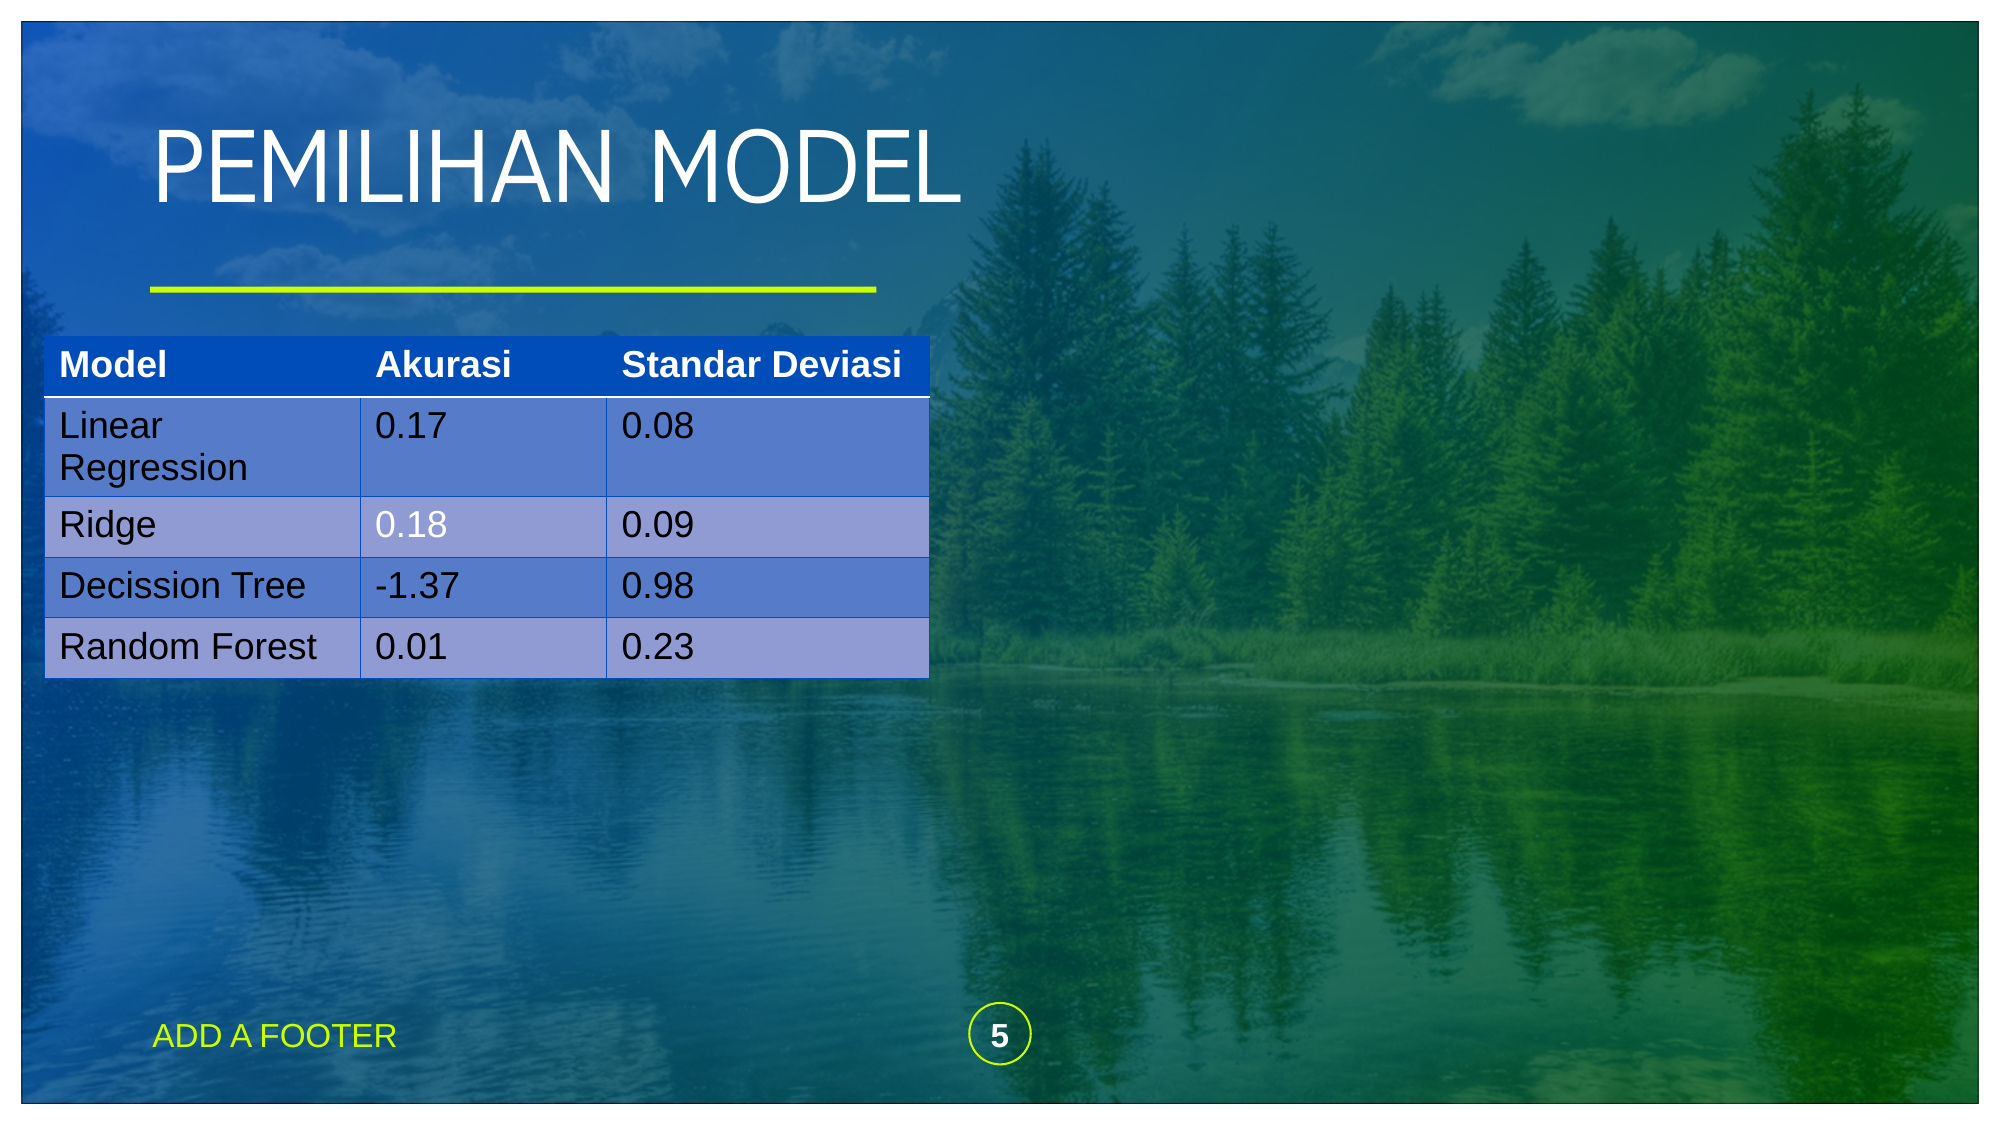

# PEMILIHAN MODEL
| Model | Akurasi | Standar Deviasi |
| --- | --- | --- |
| Linear Regression | 0.17 | 0.08 |
| Ridge | 0.18 | 0.09 |
| Decission Tree | -1.37 | 0.98 |
| Random Forest | 0.01 | 0.23 |
ADD A FOOTER
5